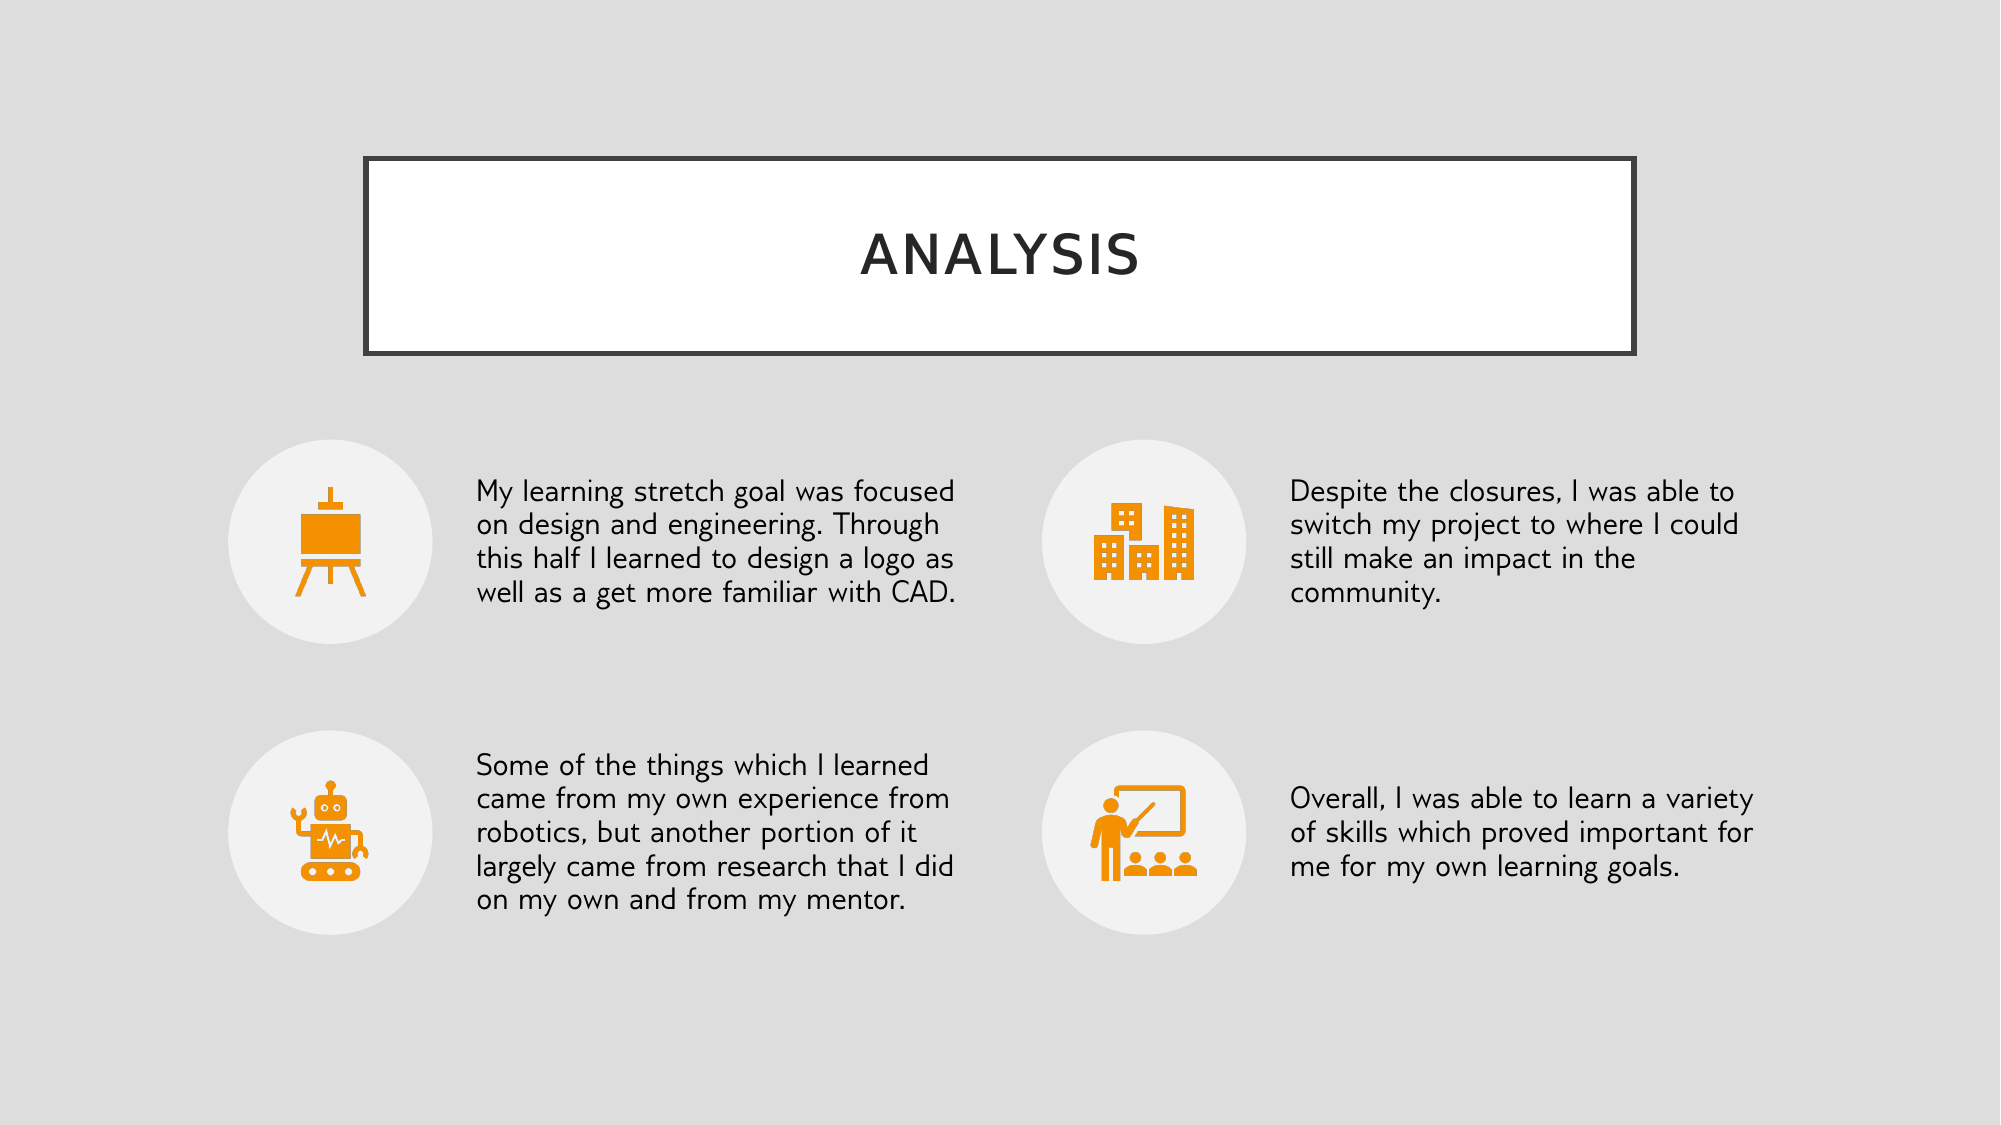

# Analysis
My learning stretch goal was focused on design and engineering. Through this half I learned to design a logo as well as a get more familiar with CAD.
Despite the closures, I was able to switch my project to where I could still make an impact in the community.
Some of the things which I learned came from my own experience from robotics, but another portion of it largely came from research that I did on my own and from my mentor.
Overall, I was able to learn a variety of skills which proved important for me for my own learning goals.